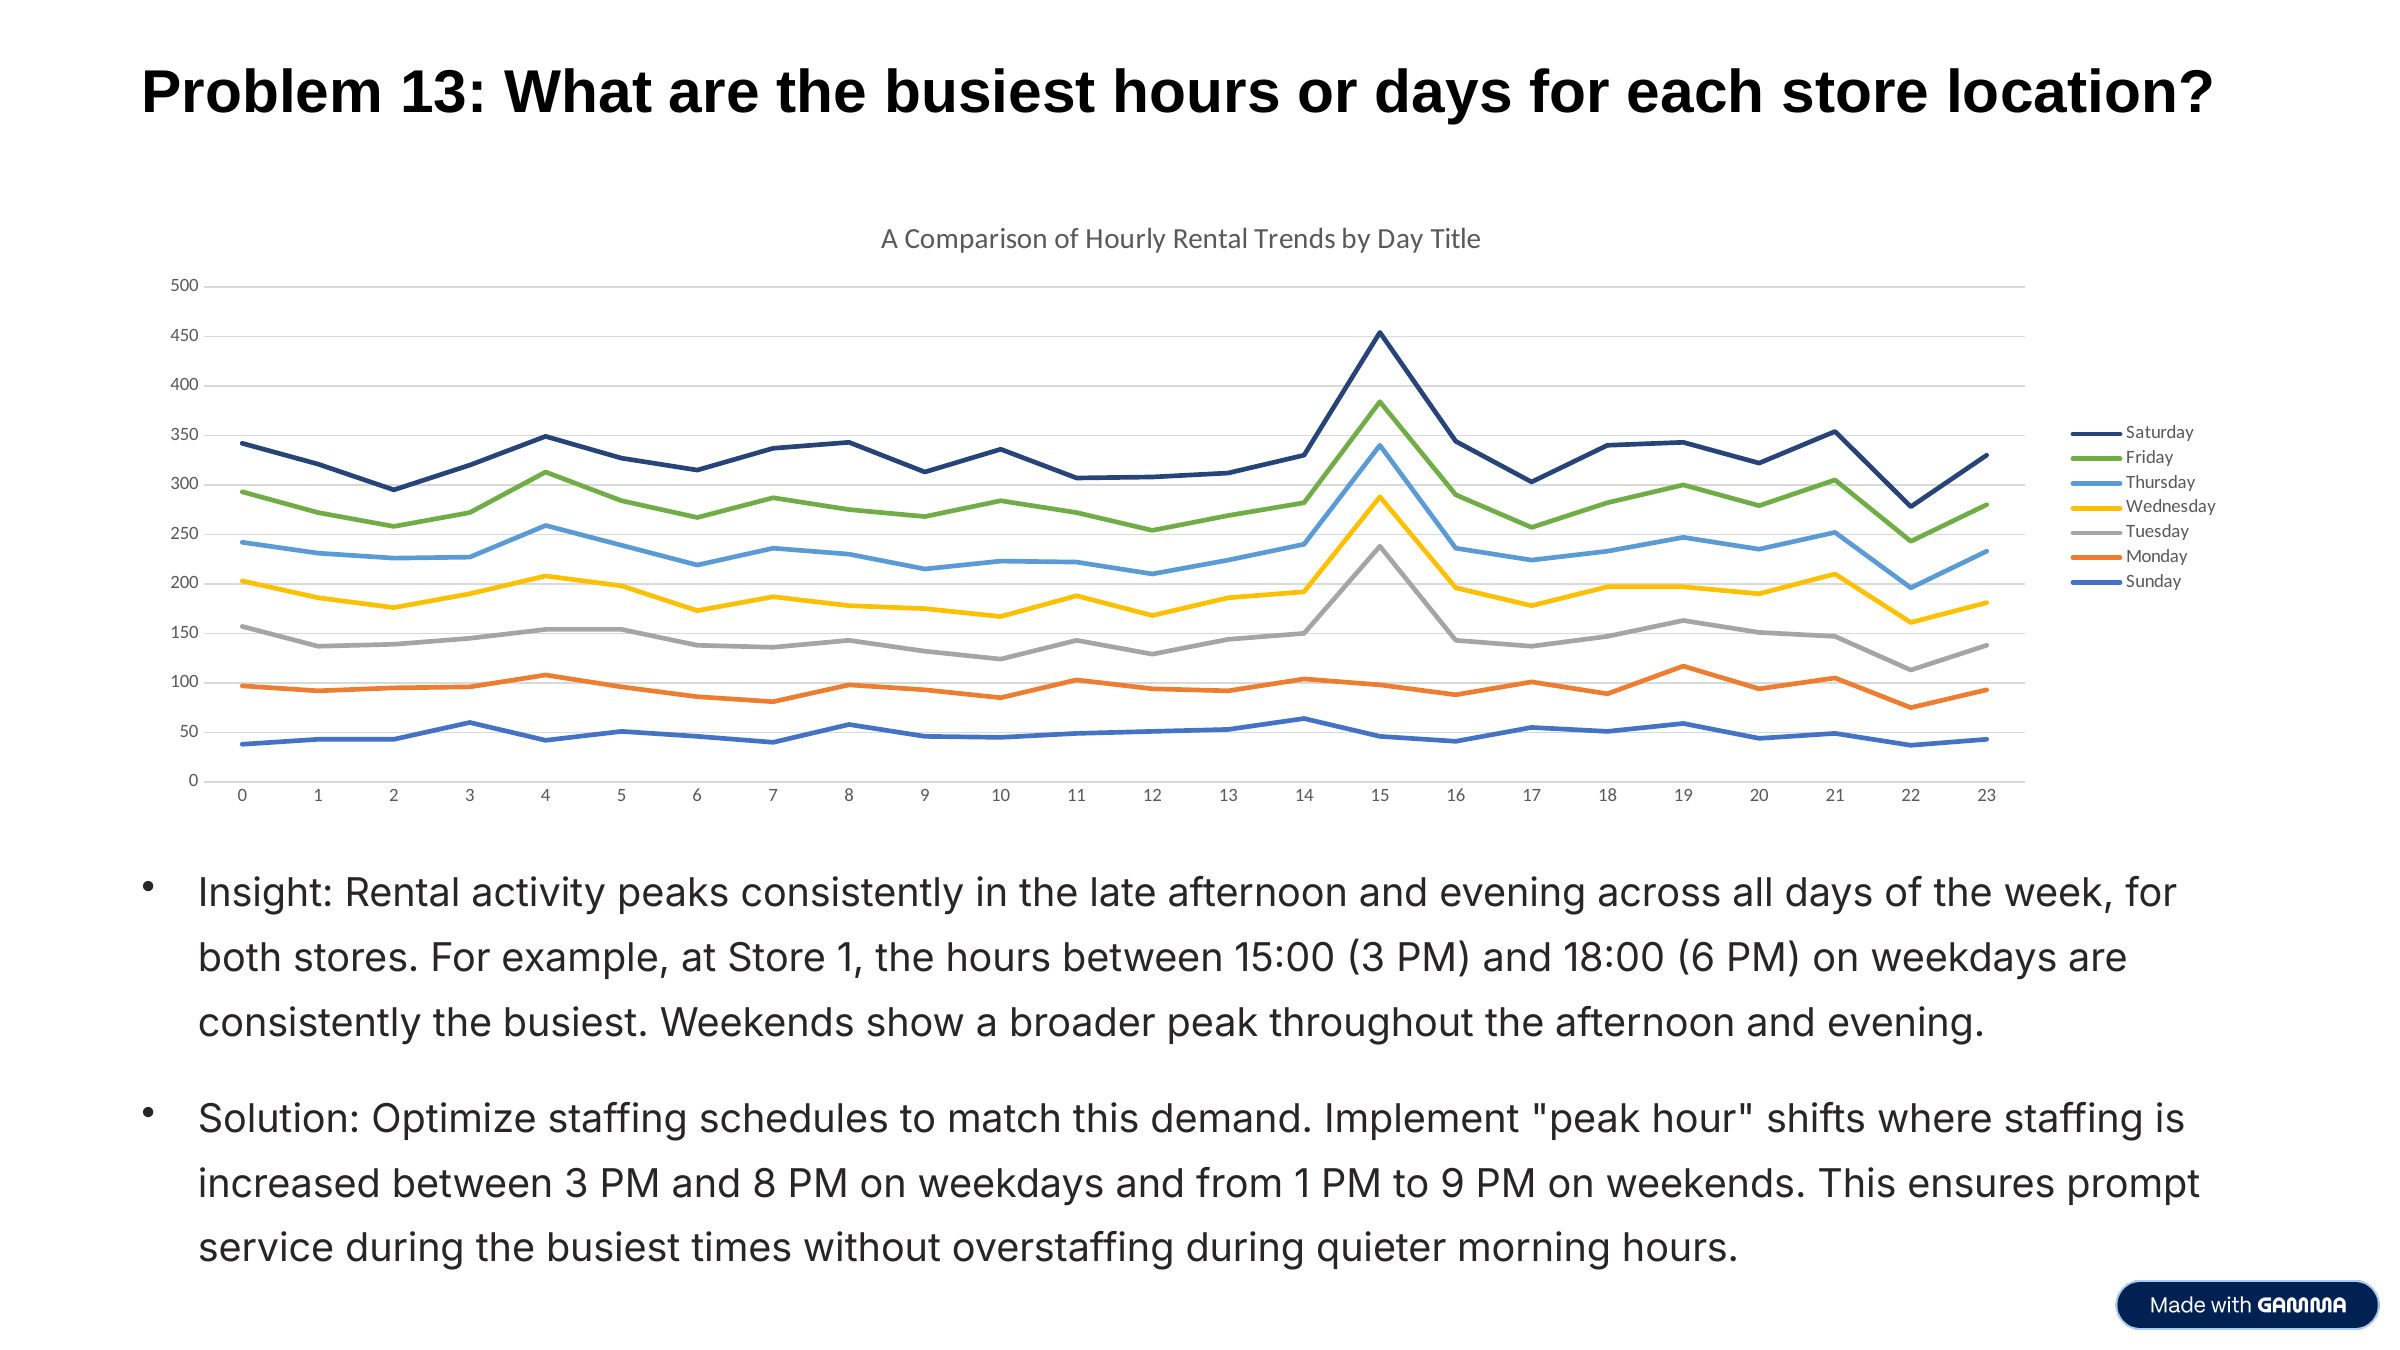

Problem 13: What are the busiest hours or days for each store location?

### Chart: A Comparison of Hourly Rental Trends by Day Title

| Category | Sunday | Monday | Tuesday | Wednesday | Thursday | Friday | Saturday |
|---|---|---|---|---|---|---|---|
| 0 | 38.0 | 59.0 | 60.0 | 46.0 | 39.0 | 51.0 | 49.0 |
| 1 | 43.0 | 49.0 | 45.0 | 49.0 | 45.0 | 41.0 | 49.0 |
| 2 | 43.0 | 52.0 | 44.0 | 37.0 | 50.0 | 32.0 | 37.0 |
| 3 | 60.0 | 36.0 | 49.0 | 45.0 | 37.0 | 45.0 | 48.0 |
| 4 | 42.0 | 66.0 | 46.0 | 54.0 | 51.0 | 54.0 | 36.0 |
| 5 | 51.0 | 45.0 | 58.0 | 44.0 | 41.0 | 45.0 | 43.0 |
| 6 | 46.0 | 40.0 | 52.0 | 35.0 | 46.0 | 48.0 | 48.0 |
| 7 | 40.0 | 41.0 | 55.0 | 51.0 | 49.0 | 51.0 | 50.0 |
| 8 | 58.0 | 40.0 | 45.0 | 35.0 | 52.0 | 45.0 | 68.0 |
| 9 | 46.0 | 47.0 | 39.0 | 43.0 | 40.0 | 53.0 | 45.0 |
| 10 | 45.0 | 40.0 | 39.0 | 43.0 | 56.0 | 61.0 | 52.0 |
| 11 | 49.0 | 54.0 | 40.0 | 45.0 | 34.0 | 50.0 | 35.0 |
| 12 | 51.0 | 43.0 | 35.0 | 39.0 | 42.0 | 44.0 | 54.0 |
| 13 | 53.0 | 39.0 | 52.0 | 42.0 | 38.0 | 45.0 | 43.0 |
| 14 | 64.0 | 40.0 | 46.0 | 42.0 | 48.0 | 42.0 | 48.0 |
| 15 | 46.0 | 52.0 | 140.0 | 50.0 | 52.0 | 44.0 | 70.0 |
| 16 | 41.0 | 47.0 | 55.0 | 53.0 | 40.0 | 54.0 | 54.0 |
| 17 | 55.0 | 46.0 | 36.0 | 41.0 | 46.0 | 33.0 | 46.0 |
| 18 | 51.0 | 38.0 | 58.0 | 50.0 | 36.0 | 49.0 | 58.0 |
| 19 | 59.0 | 58.0 | 46.0 | 34.0 | 50.0 | 53.0 | 43.0 |
| 20 | 44.0 | 50.0 | 57.0 | 39.0 | 45.0 | 44.0 | 43.0 |
| 21 | 49.0 | 56.0 | 42.0 | 63.0 | 42.0 | 53.0 | 49.0 |
| 22 | 37.0 | 38.0 | 38.0 | 48.0 | 35.0 | 47.0 | 35.0 |
| 23 | 43.0 | 50.0 | 45.0 | 43.0 | 52.0 | 47.0 | 50.0 |
Insight: Rental activity peaks consistently in the late afternoon and evening across all days of the week, for both stores. For example, at Store 1, the hours between 15:00 (3 PM) and 18:00 (6 PM) on weekdays are consistently the busiest. Weekends show a broader peak throughout the afternoon and evening.
Solution: Optimize staffing schedules to match this demand. Implement "peak hour" shifts where staffing is increased between 3 PM and 8 PM on weekdays and from 1 PM to 9 PM on weekends. This ensures prompt service during the busiest times without overstaffing during quieter morning hours.